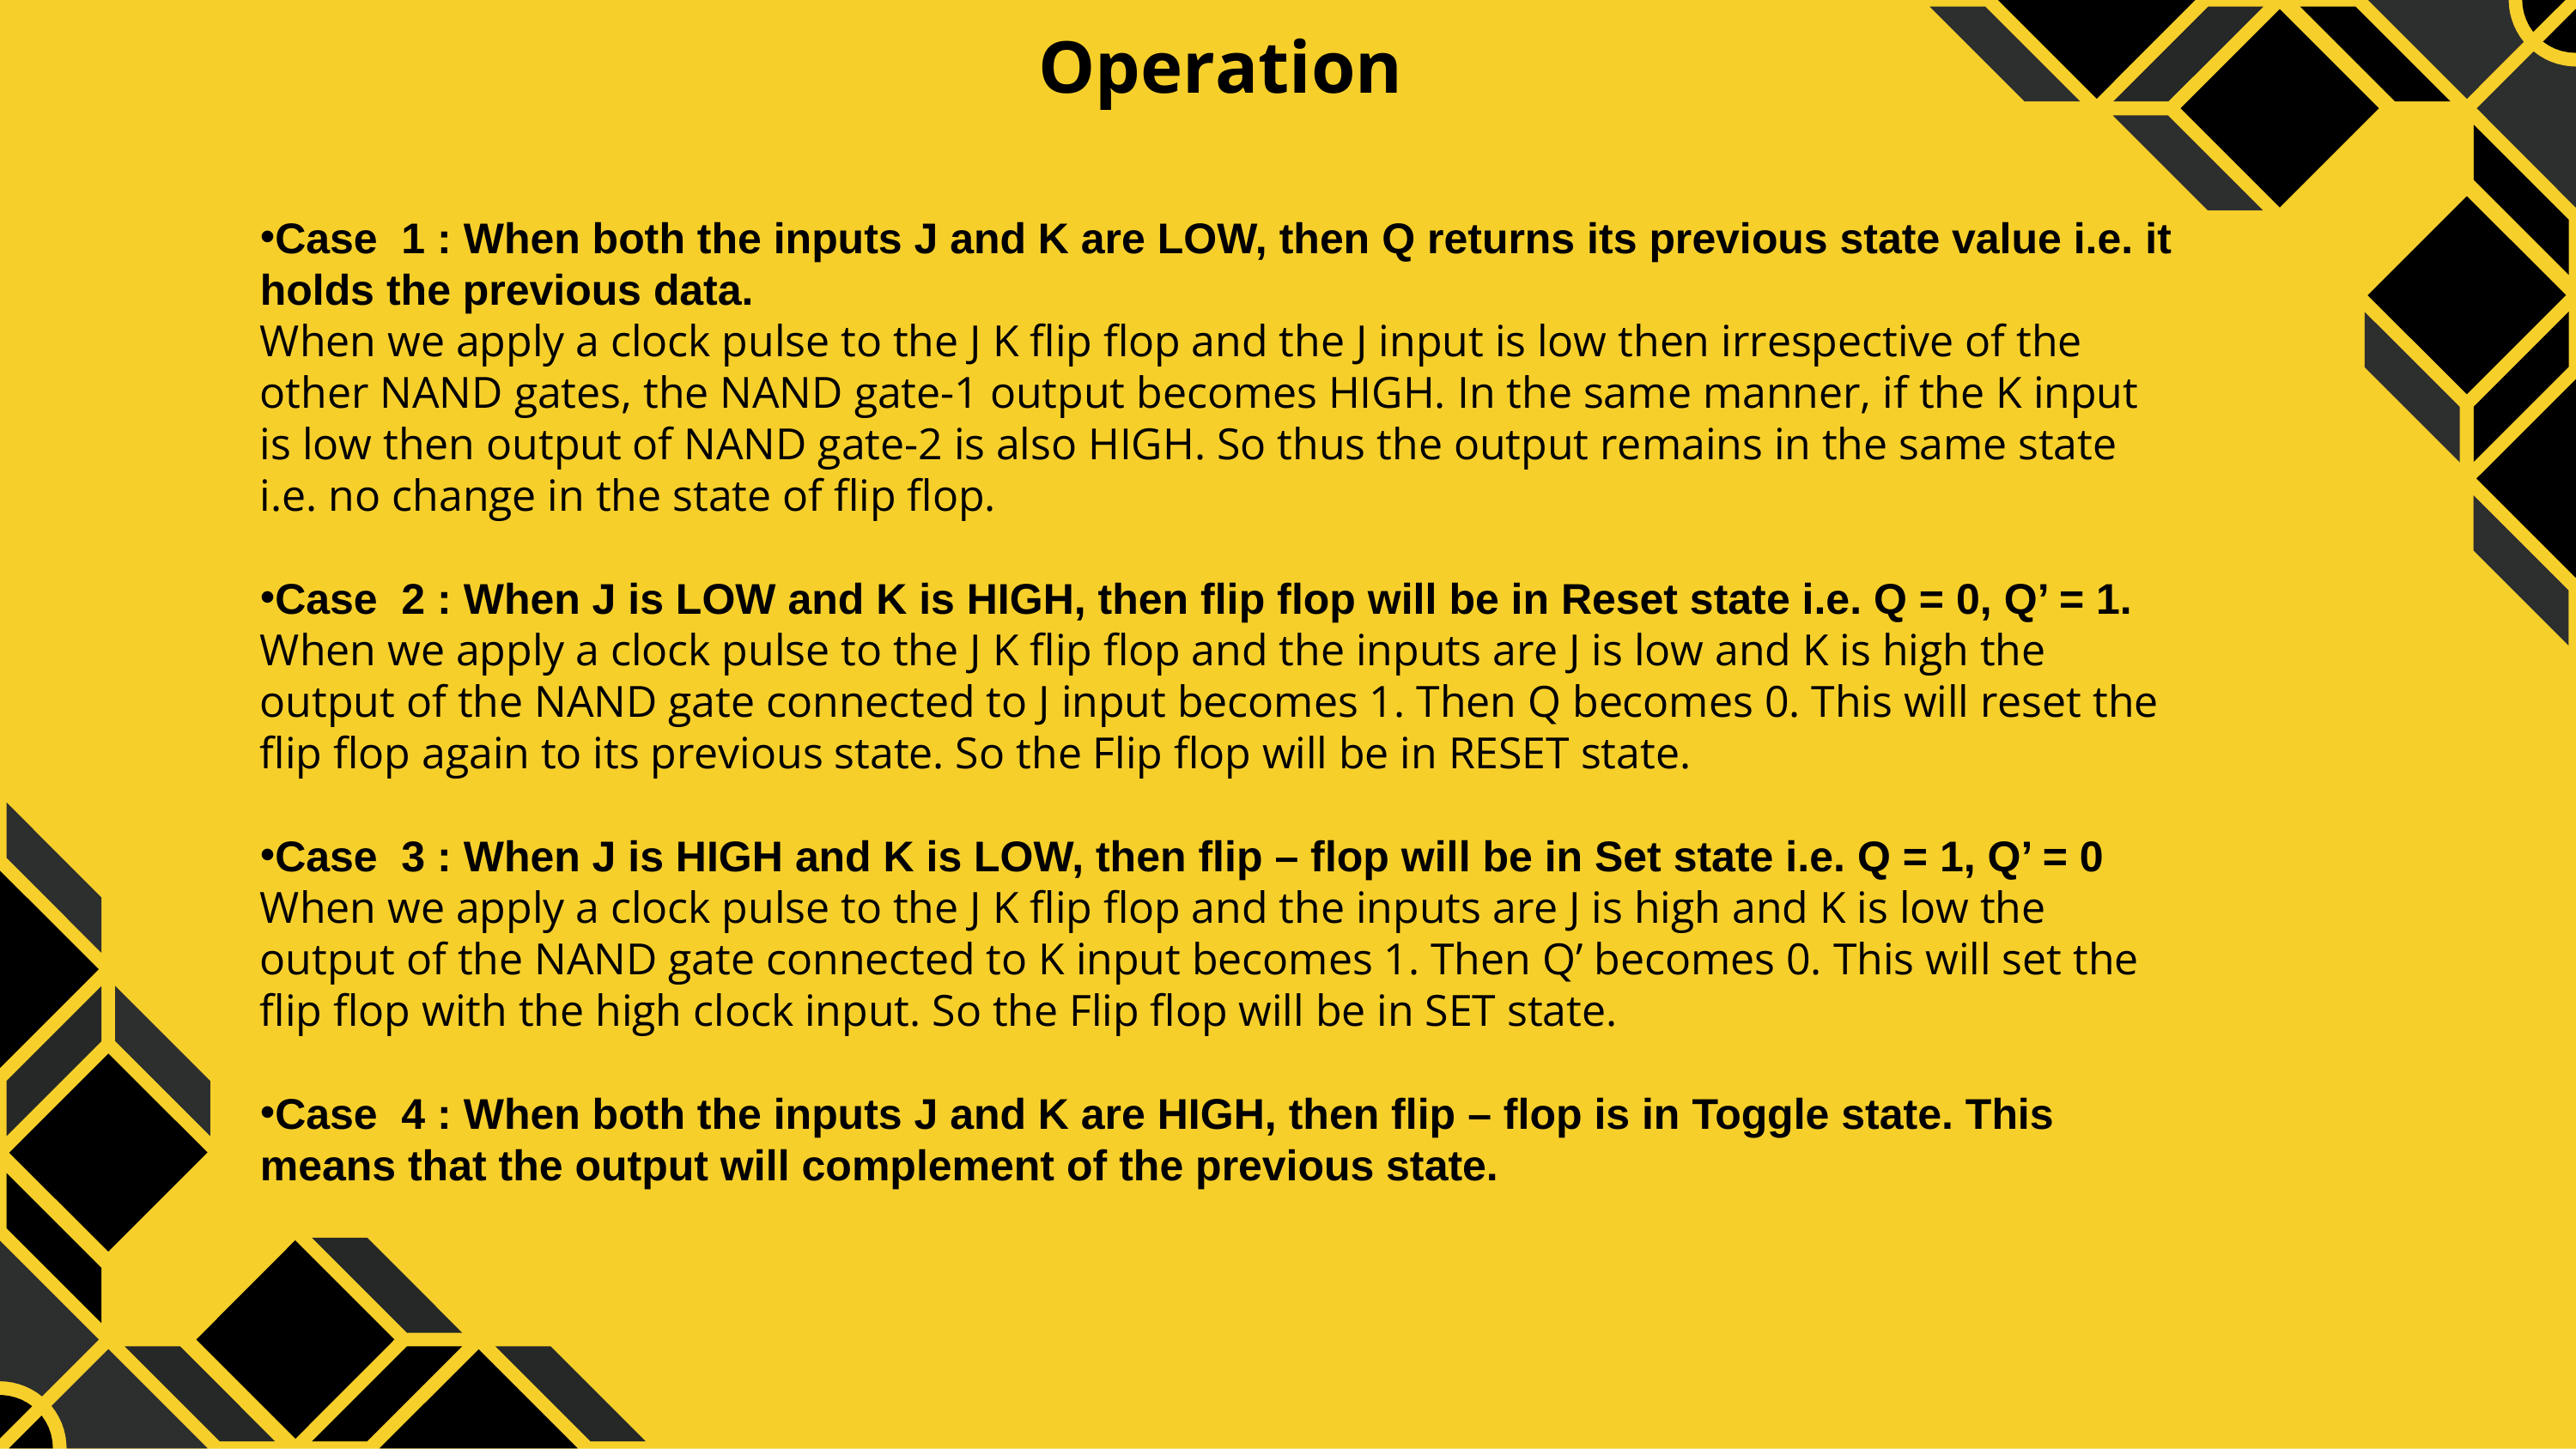

Operation

Case  1 : When both the inputs J and K are LOW, then Q returns its previous state value i.e. it holds the previous data.
When we apply a clock pulse to the J K flip flop and the J input is low then irrespective of the other NAND gates, the NAND gate-1 output becomes HIGH. In the same manner, if the K input is low then output of NAND gate-2 is also HIGH. So thus the output remains in the same state i.e. no change in the state of flip flop.

Case  2 : When J is LOW and K is HIGH, then flip flop will be in Reset state i.e. Q = 0, Q’ = 1.
When we apply a clock pulse to the J K flip flop and the inputs are J is low and K is high the output of the NAND gate connected to J input becomes 1. Then Q becomes 0. This will reset the flip flop again to its previous state. So the Flip flop will be in RESET state.

Case  3 : When J is HIGH and K is LOW, then flip – flop will be in Set state i.e. Q = 1, Q’ = 0
When we apply a clock pulse to the J K flip flop and the inputs are J is high and K is low the output of the NAND gate connected to K input becomes 1. Then Q’ becomes 0. This will set the flip flop with the high clock input. So the Flip flop will be in SET state.

Case  4 : When both the inputs J and K are HIGH, then flip – flop is in Toggle state. This means that the output will complement of the previous state.